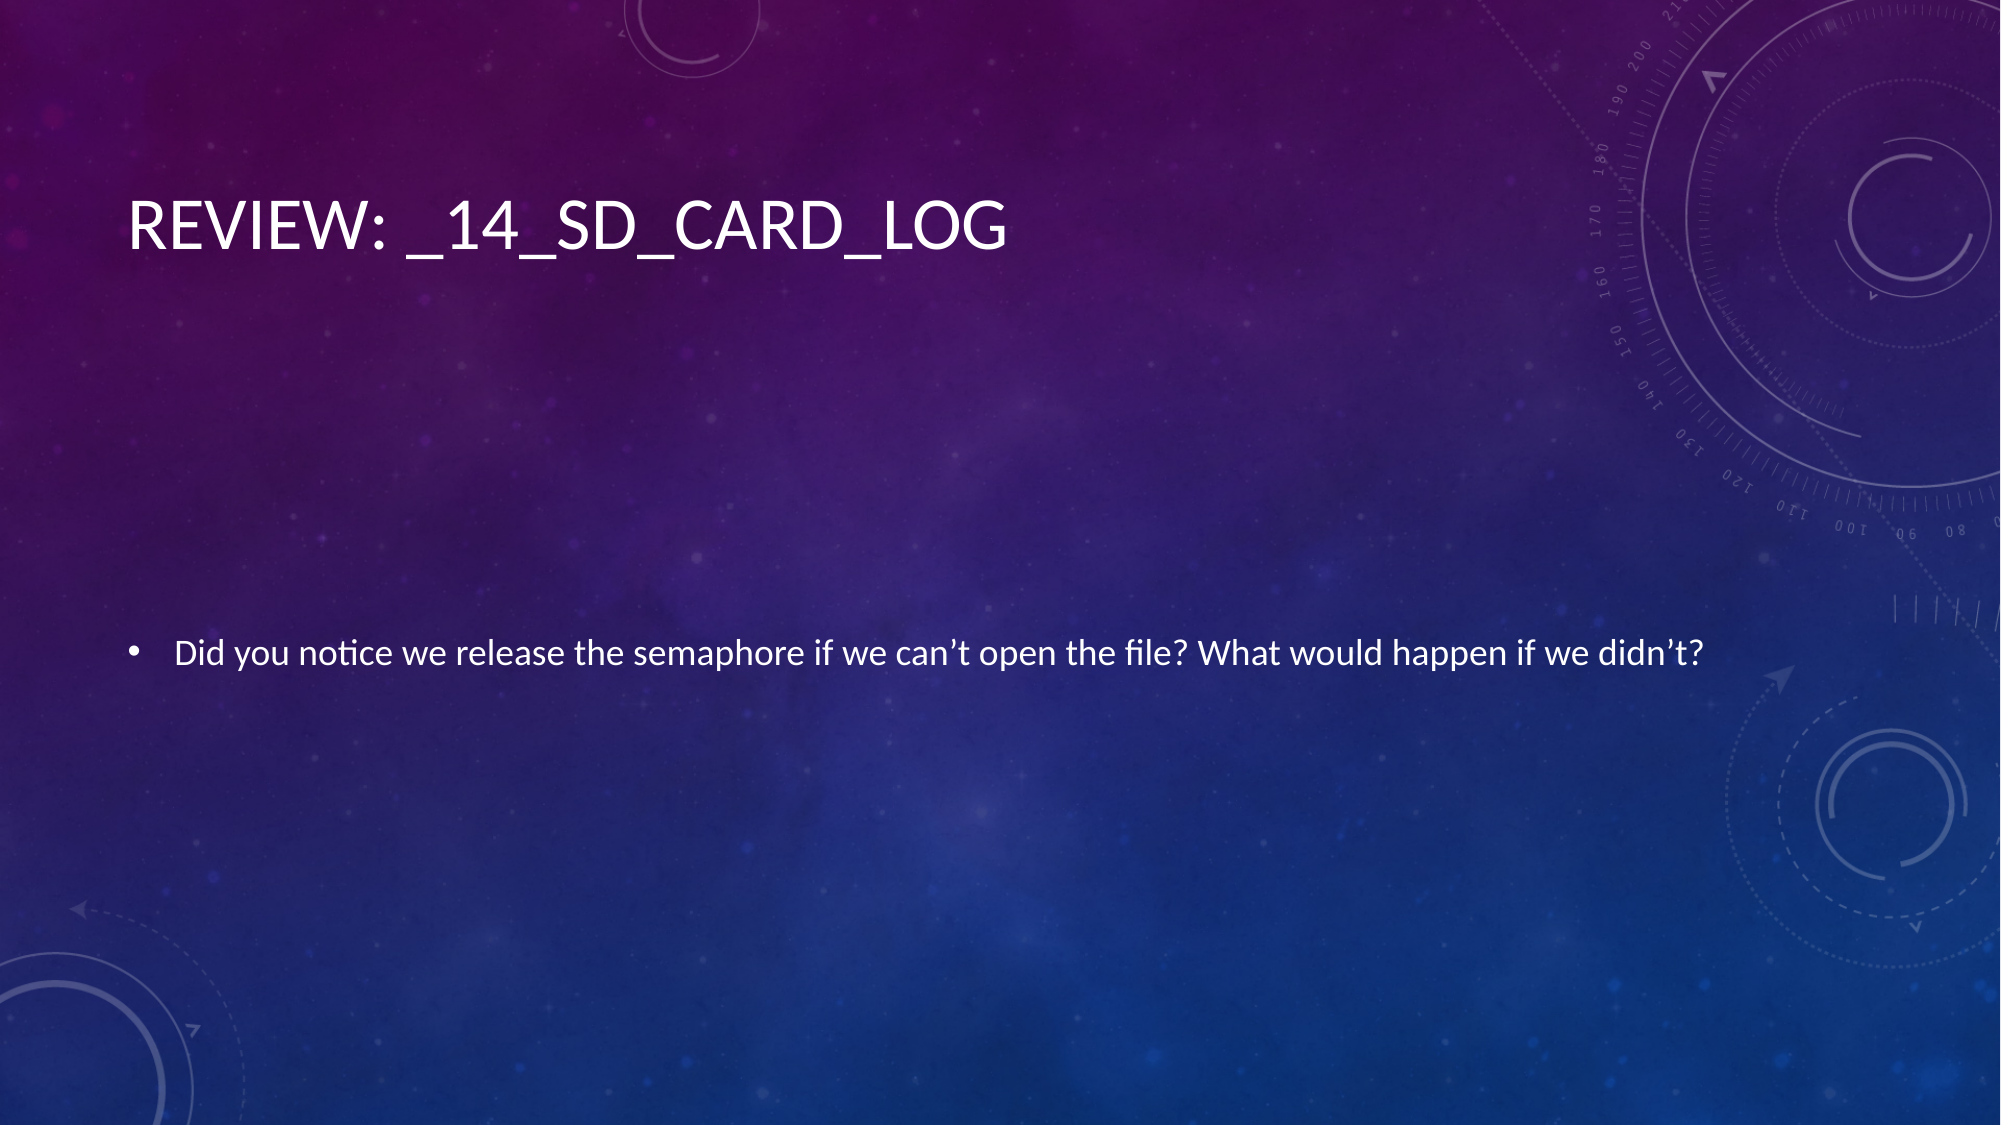

# Review: _14_sd_card_log
Did you notice we release the semaphore if we can’t open the file? What would happen if we didn’t?